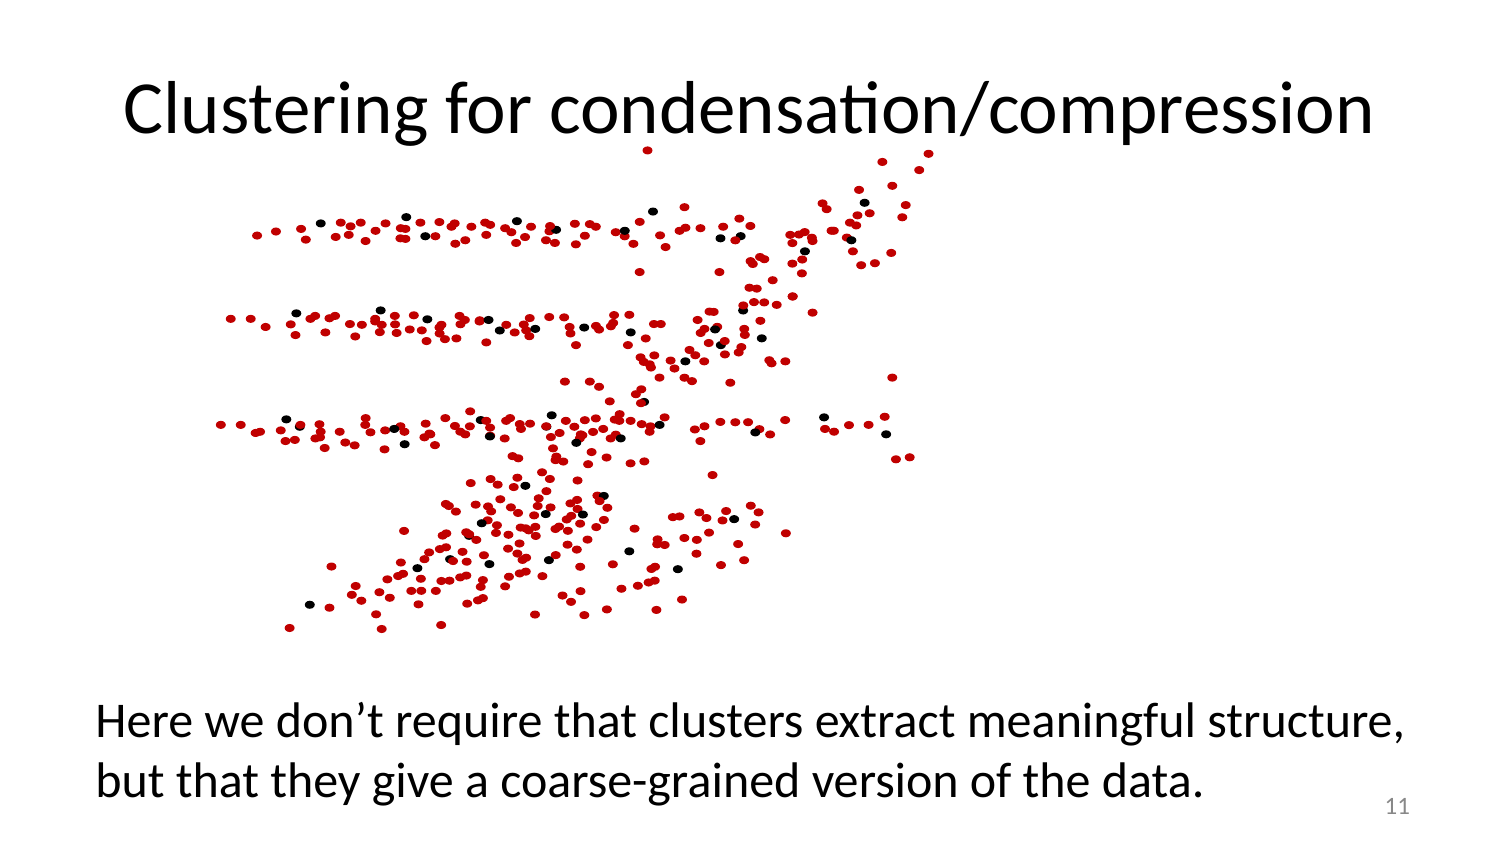

# Clustering for condensation/compression

Here we don’t require that clusters extract meaningful structure, but that they give a coarse-grained version of the data.

11